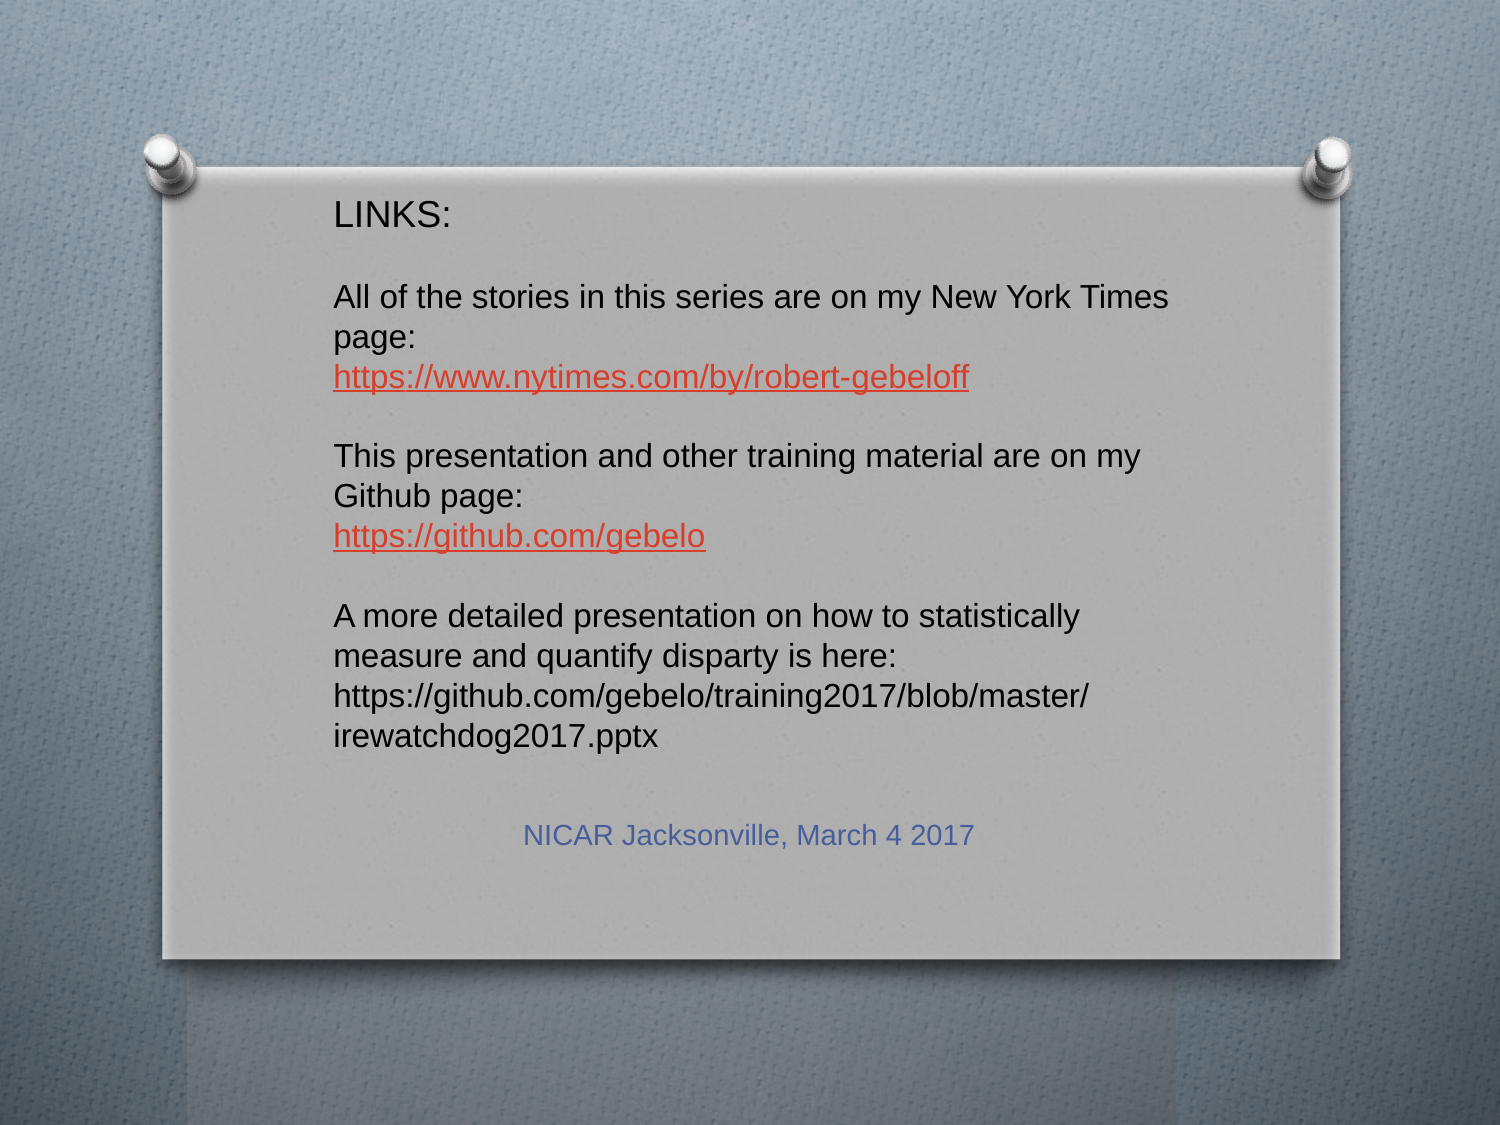

LINKS:

All of the stories in this series are on my New York Times page:
https://www.nytimes.com/by/robert-gebeloff

This presentation and other training material are on my Github page:
https://github.com/gebelo

A more detailed presentation on how to statistically measure and quantify disparty is here:
https://github.com/gebelo/training2017/blob/master/irewatchdog2017.pptx

NICAR Jacksonville, March 4 2017